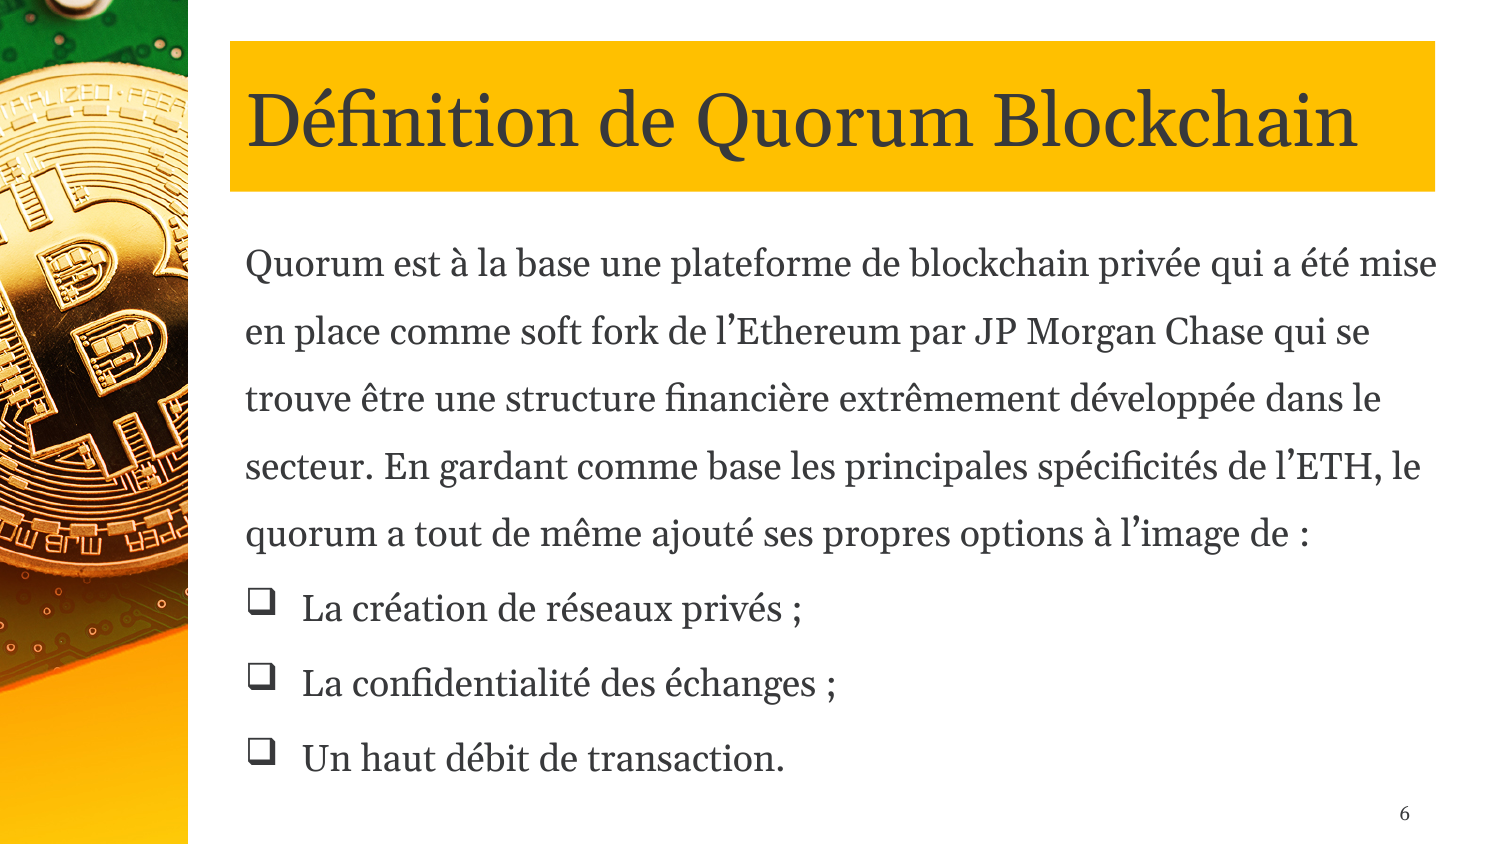

# Définition de Quorum Blockchain
Quorum est à la base une plateforme de blockchain privée qui a été mise en place comme soft fork de l’Ethereum par JP Morgan Chase qui se trouve être une structure financière extrêmement développée dans le secteur. En gardant comme base les principales spécificités de l’ETH, le quorum a tout de même ajouté ses propres options à l’image de :
La création de réseaux privés ;
La confidentialité des échanges ;
Un haut débit de transaction.

6